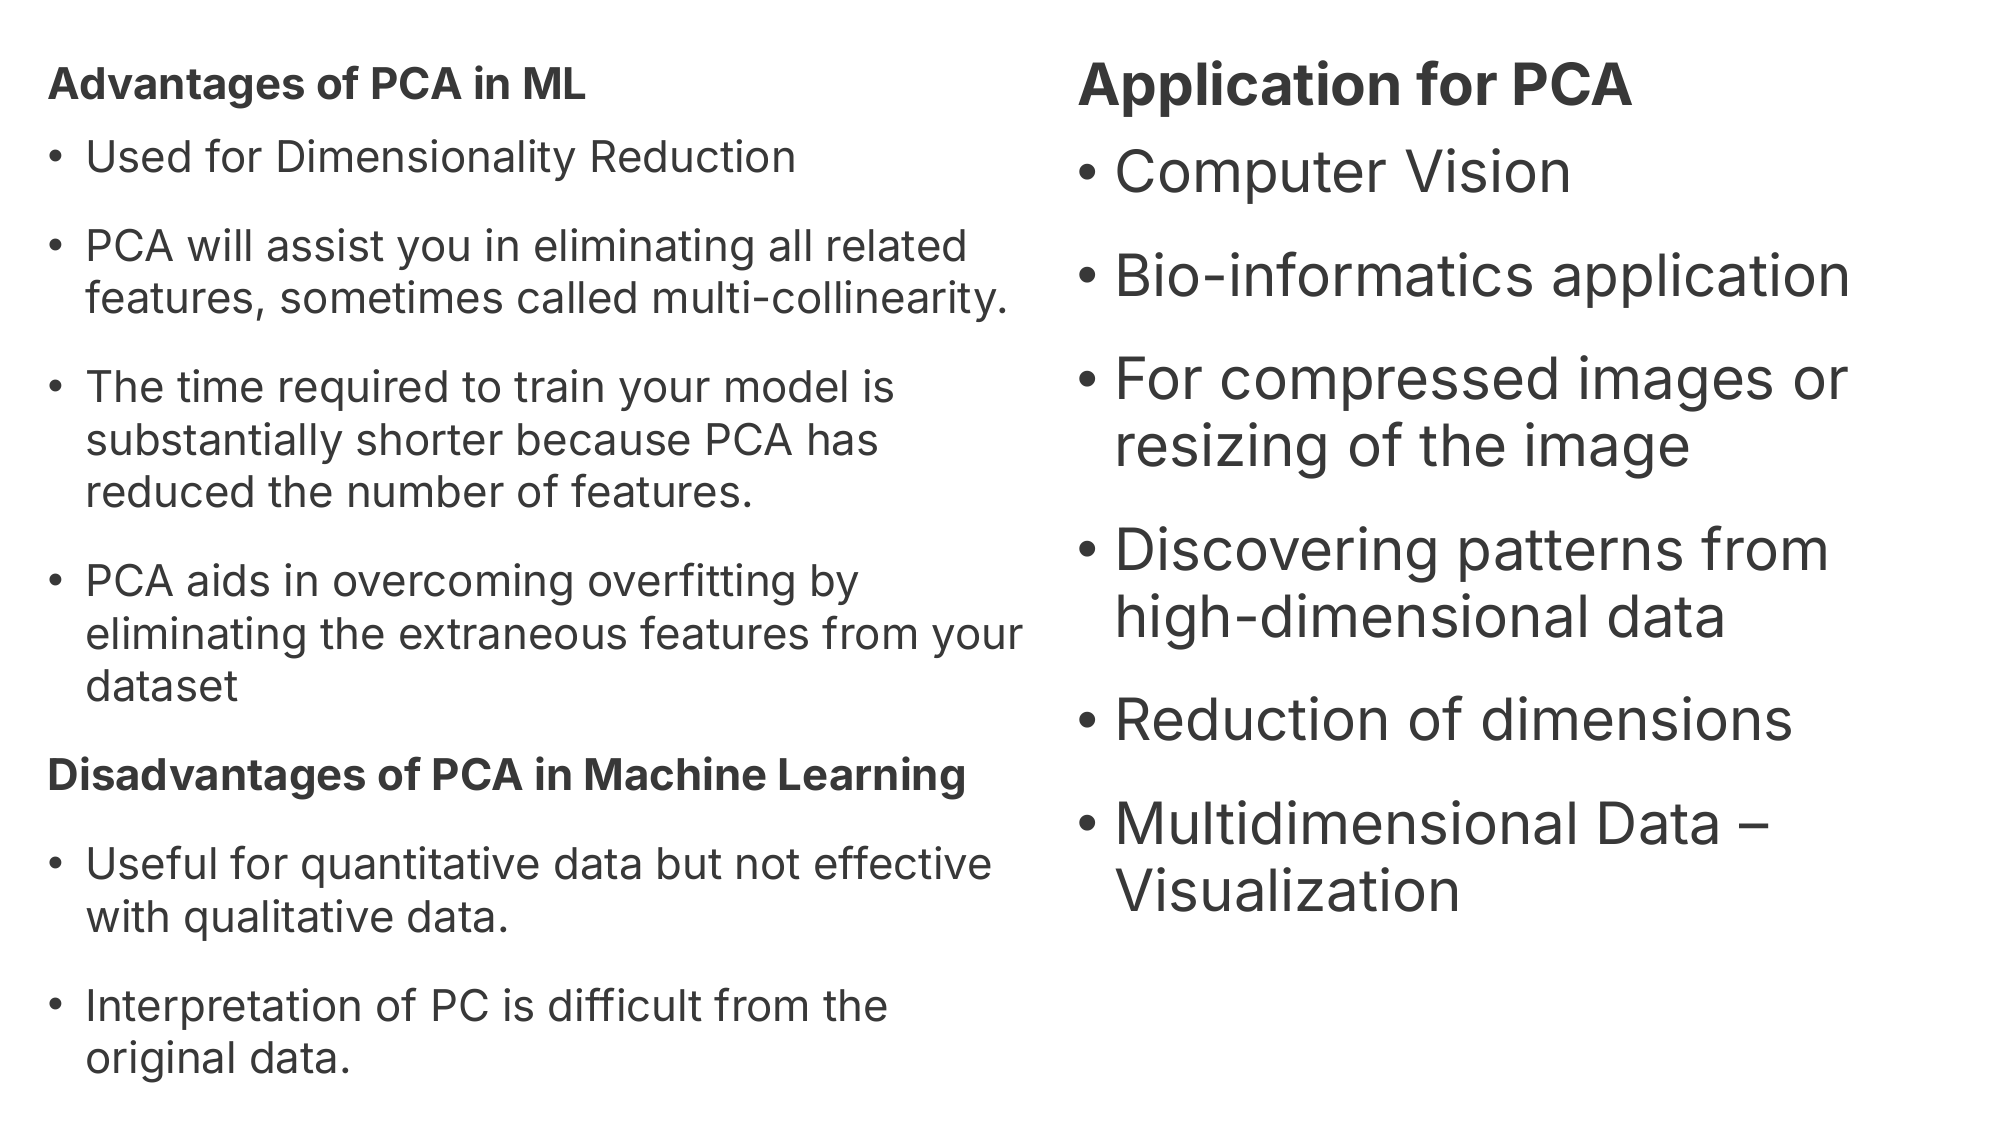

Advantages of PCA in ML
Used for Dimensionality Reduction
PCA will assist you in eliminating all related features, sometimes called multi-collinearity.
The time required to train your model is substantially shorter because PCA has reduced the number of features.
PCA aids in overcoming overfitting by eliminating the extraneous features from your dataset
Disadvantages of PCA in Machine Learning
Useful for quantitative data but not effective with qualitative data.
Interpretation of PC is difficult from the original data.

Application for PCA
Computer Vision
Bio-informatics application
For compressed images or resizing of the image
Discovering patterns from high-dimensional data
Reduction of dimensions
Multidimensional Data – Visualization